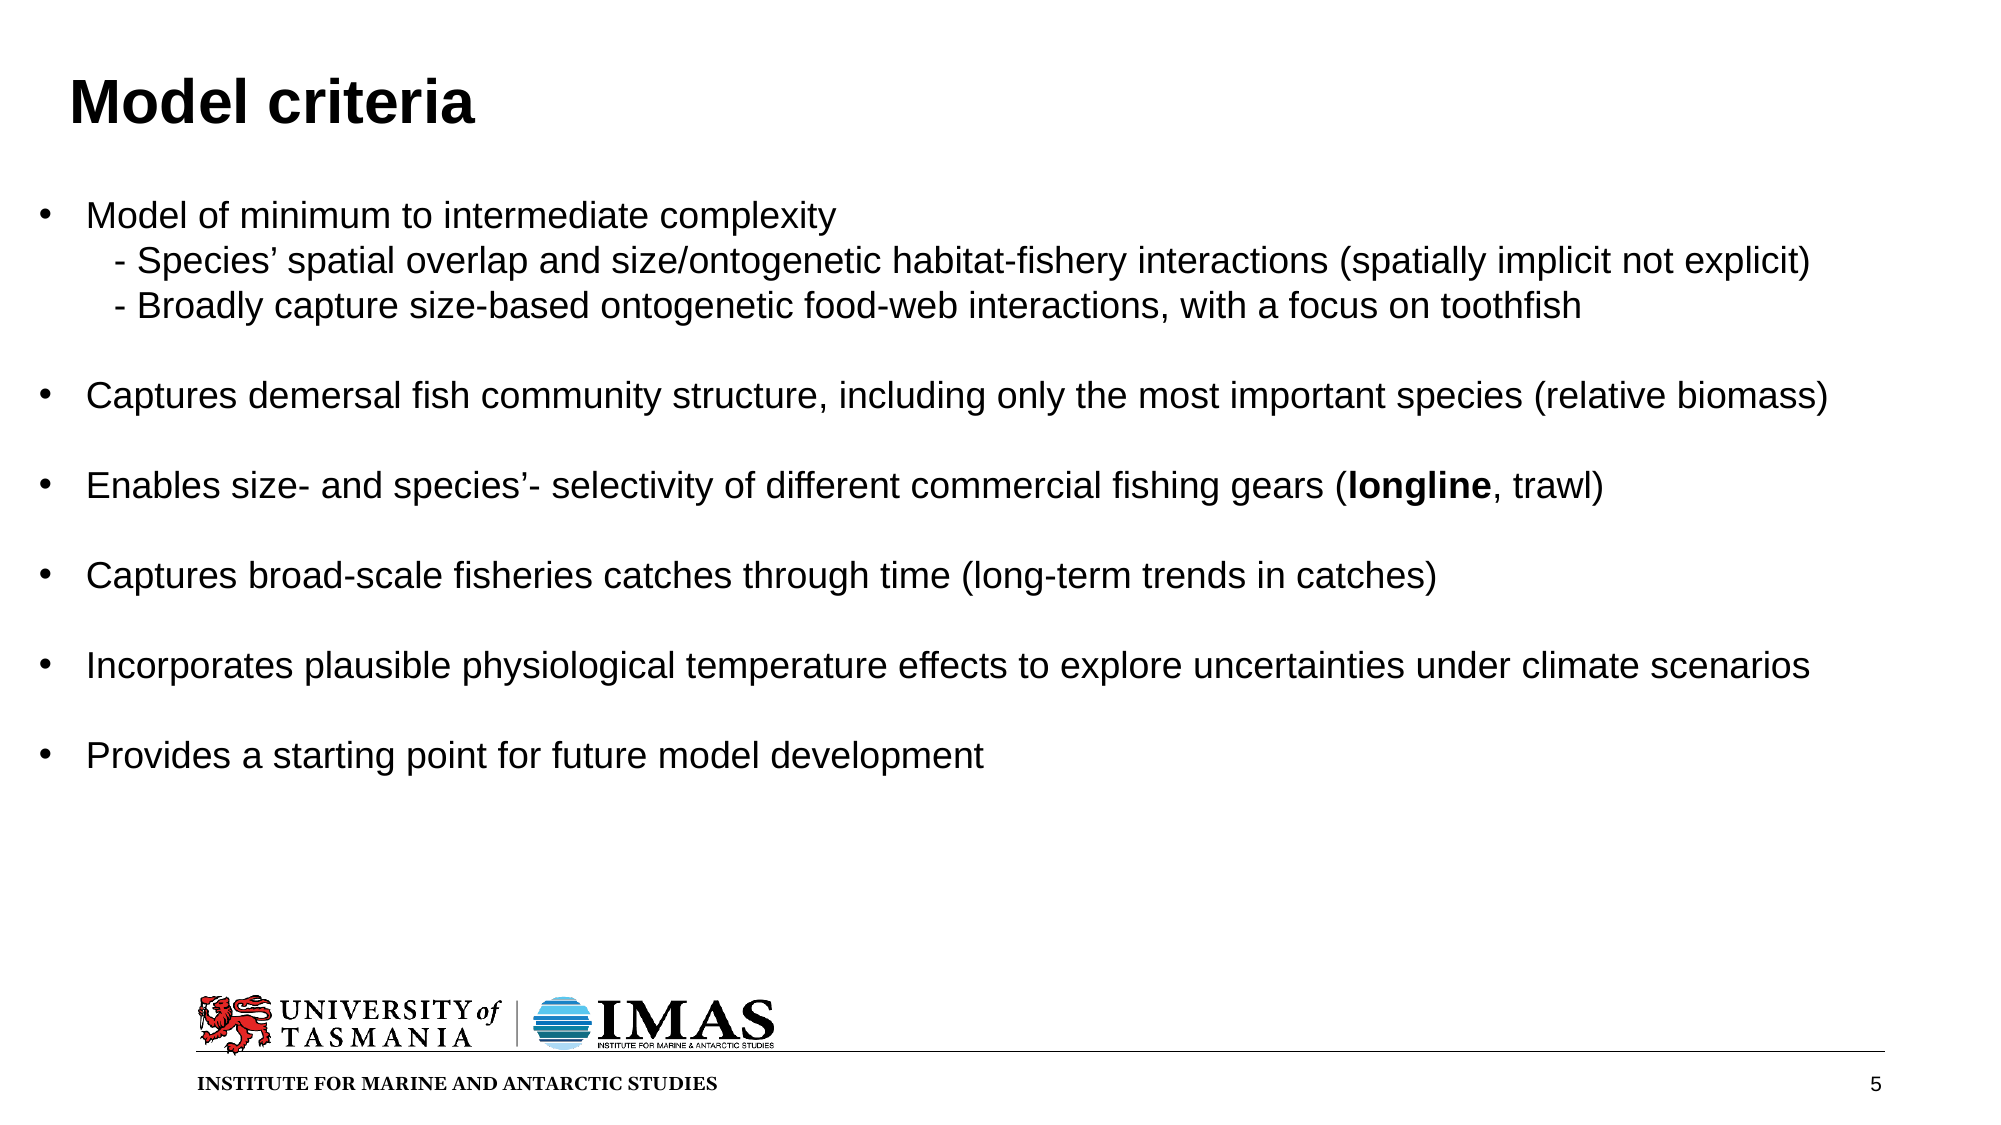

Model criteria

Model of minimum to intermediate complexity
- Species’ spatial overlap and size/ontogenetic habitat-fishery interactions (spatially implicit not explicit)
- Broadly capture size-based ontogenetic food-web interactions, with a focus on toothfish

Captures demersal fish community structure, including only the most important species (relative biomass)

Enables size- and species’- selectivity of different commercial fishing gears (longline, trawl)

Captures broad-scale fisheries catches through time (long-term trends in catches)

Incorporates plausible physiological temperature effects to explore uncertainties under climate scenarios

Provides a starting point for future model development

5
INSTITUTE FOR MARINE AND ANTARCTIC STUDIES